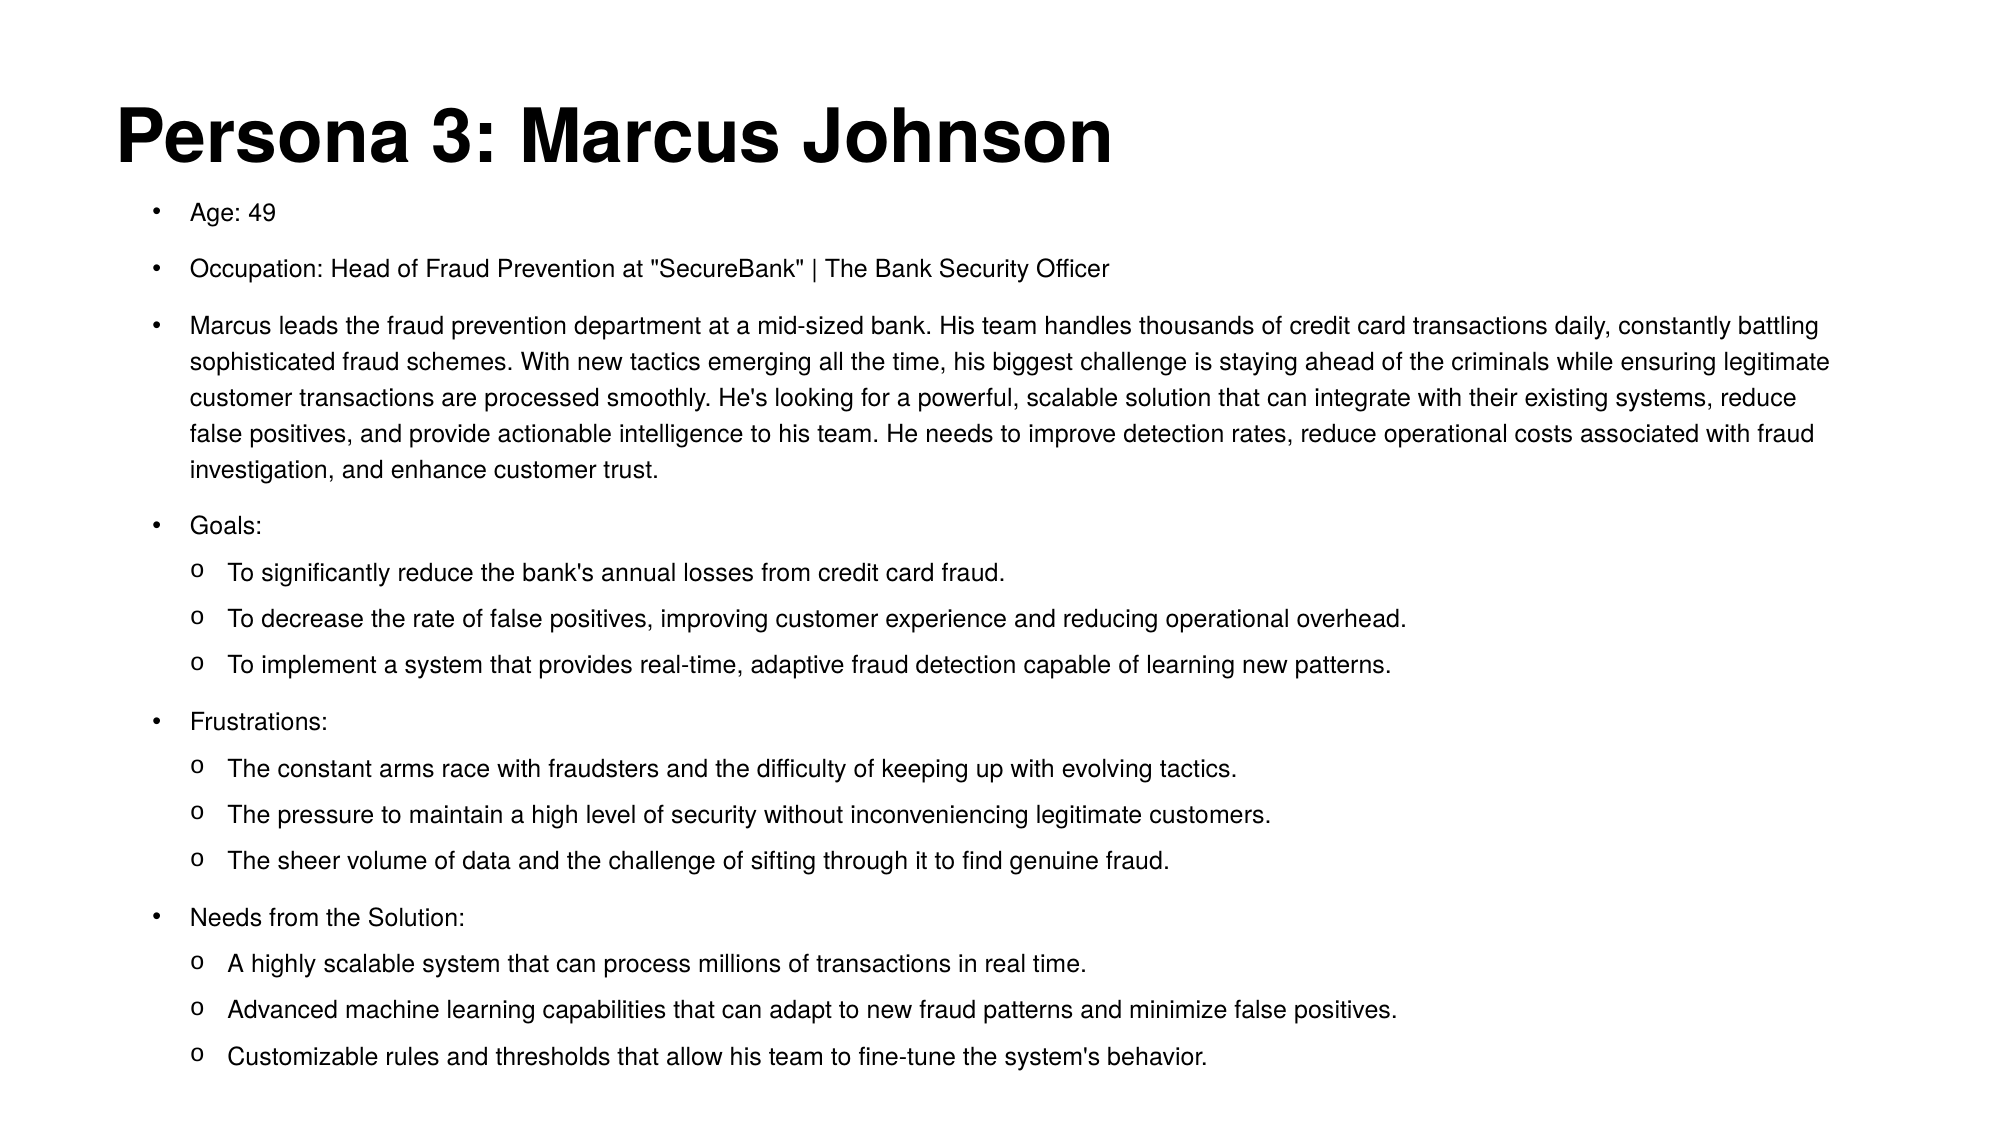

# Persona 3: Marcus Johnson
Age: 49
Occupation: Head of Fraud Prevention at "SecureBank" | The Bank Security Officer
Marcus leads the fraud prevention department at a mid-sized bank. His team handles thousands of credit card transactions daily, constantly battling sophisticated fraud schemes. With new tactics emerging all the time, his biggest challenge is staying ahead of the criminals while ensuring legitimate customer transactions are processed smoothly. He's looking for a powerful, scalable solution that can integrate with their existing systems, reduce false positives, and provide actionable intelligence to his team. He needs to improve detection rates, reduce operational costs associated with fraud investigation, and enhance customer trust.
Goals:
To significantly reduce the bank's annual losses from credit card fraud.
To decrease the rate of false positives, improving customer experience and reducing operational overhead.
To implement a system that provides real-time, adaptive fraud detection capable of learning new patterns.
Frustrations:
The constant arms race with fraudsters and the difficulty of keeping up with evolving tactics.
The pressure to maintain a high level of security without inconveniencing legitimate customers.
The sheer volume of data and the challenge of sifting through it to find genuine fraud.
Needs from the Solution:
A highly scalable system that can process millions of transactions in real time.
Advanced machine learning capabilities that can adapt to new fraud patterns and minimize false positives.
Customizable rules and thresholds that allow his team to fine-tune the system's behavior.